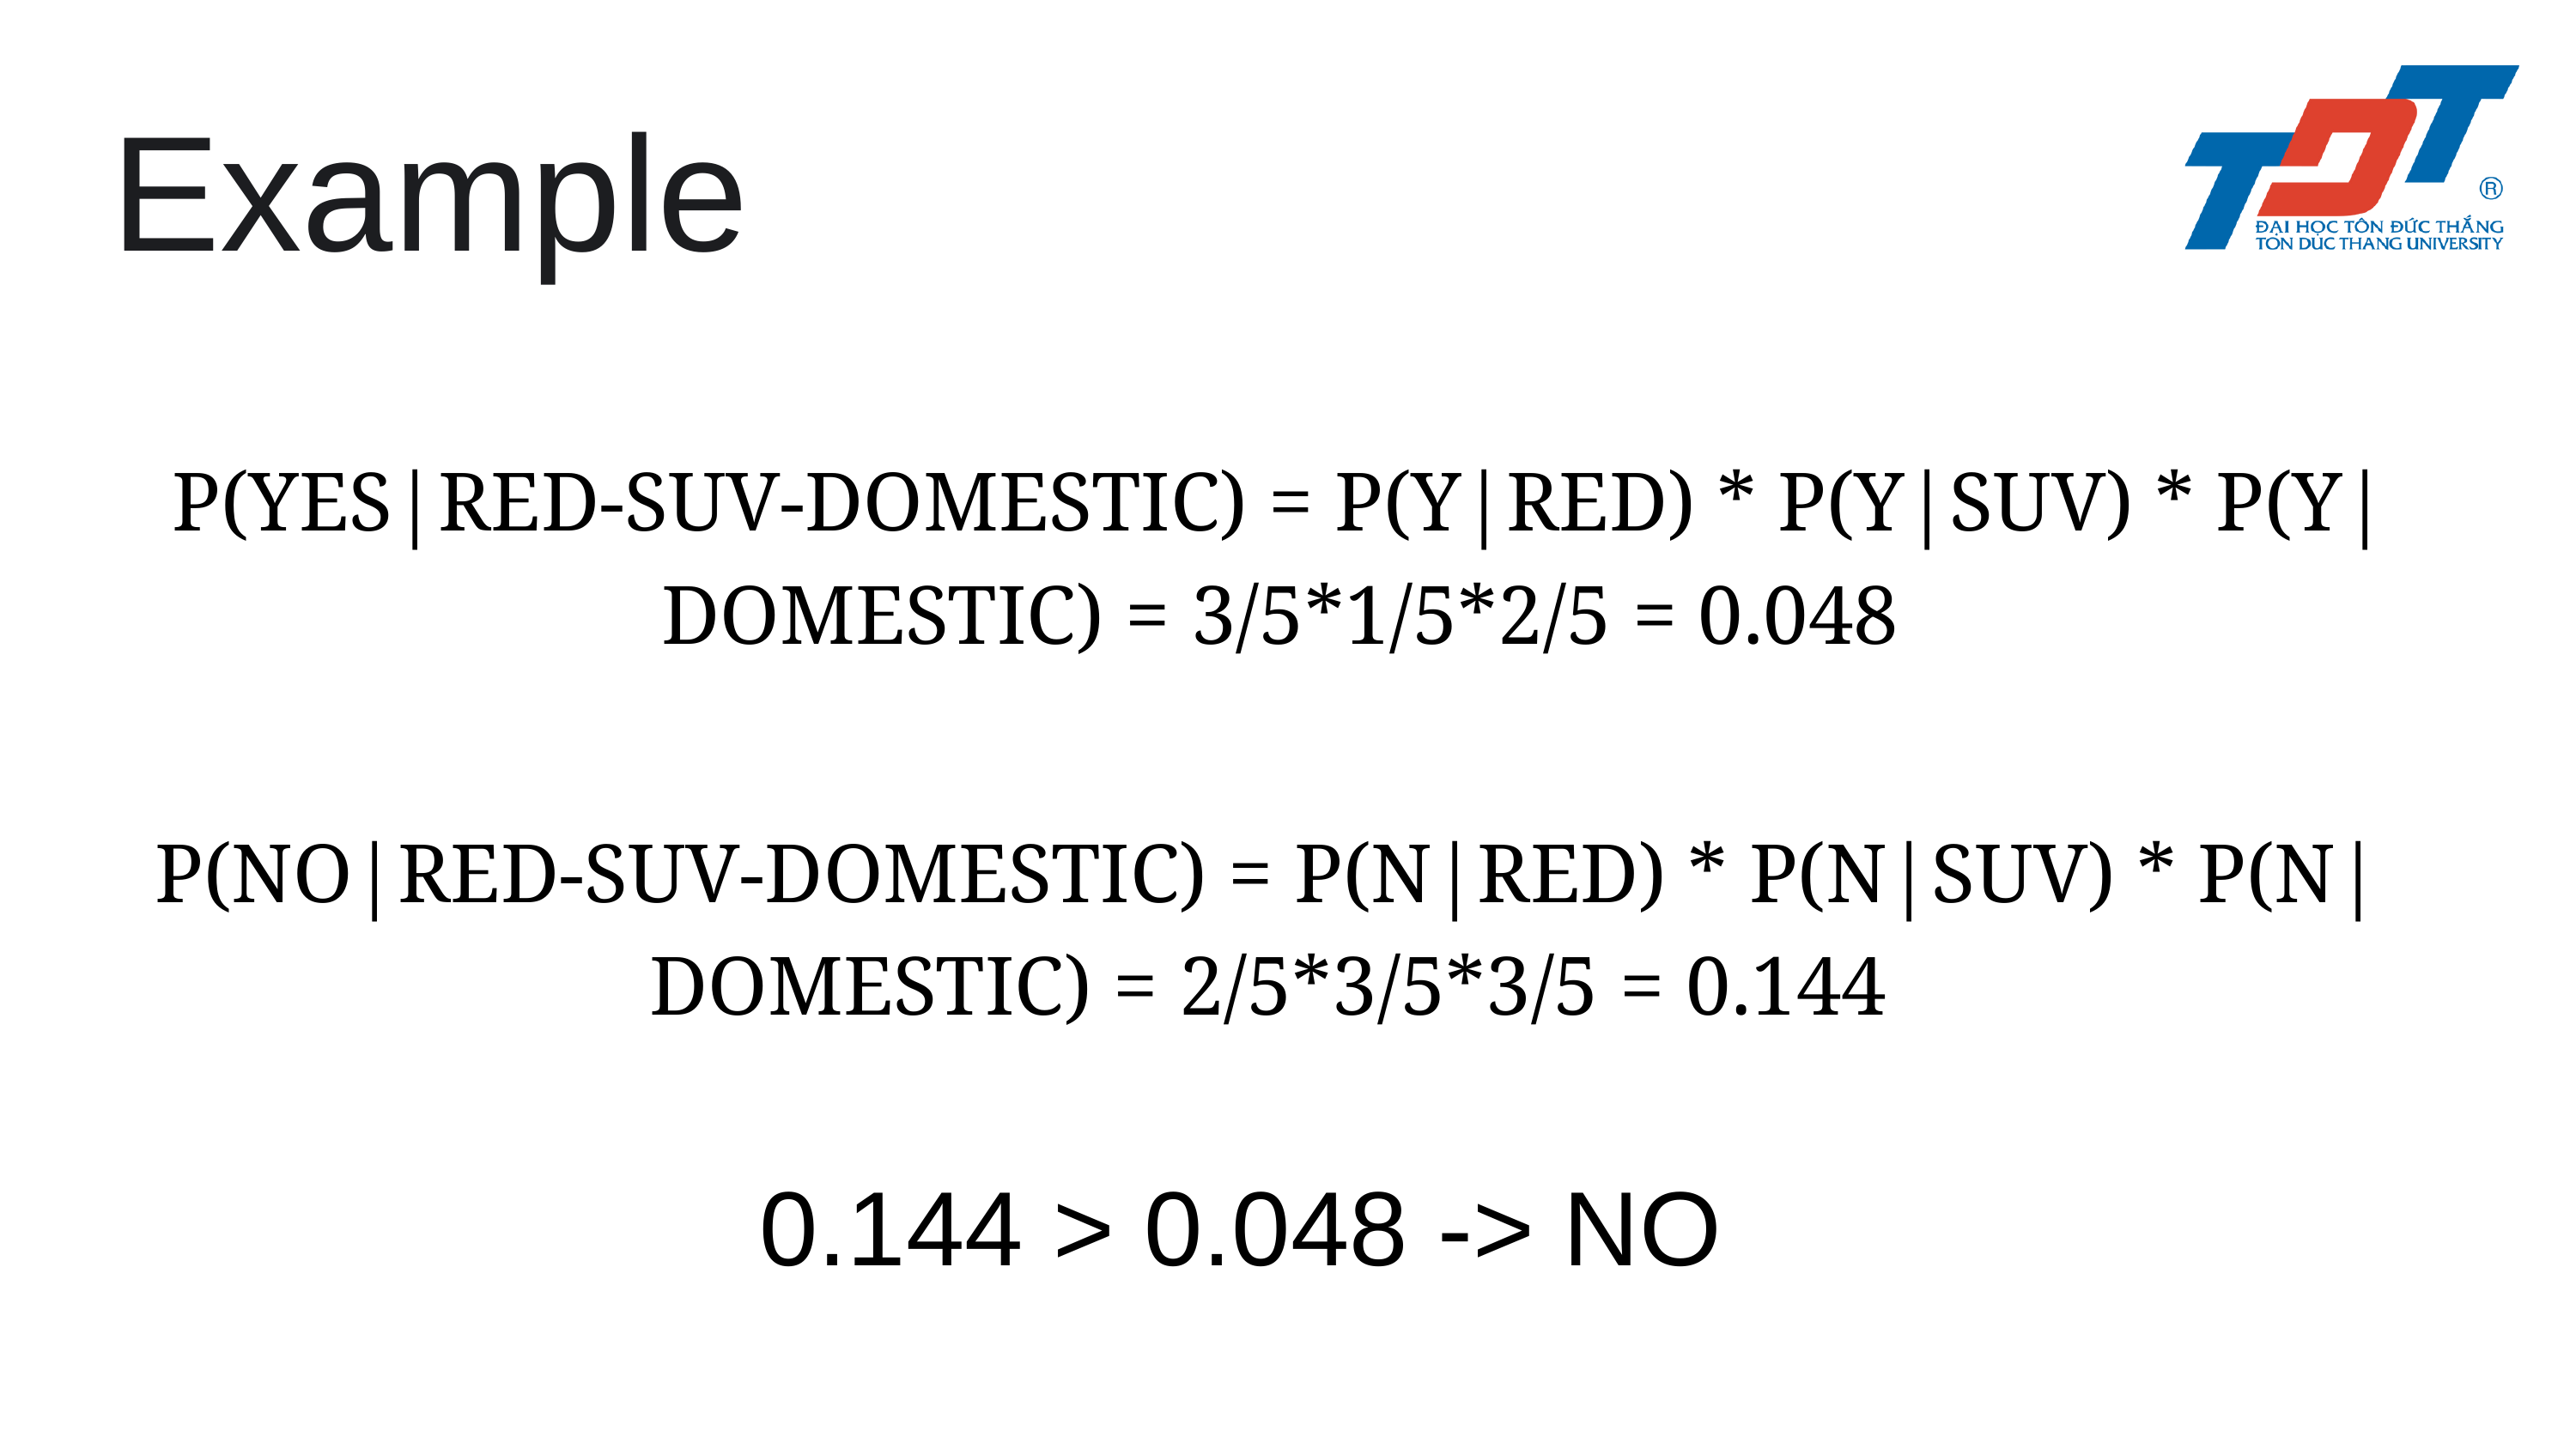

Example
P(YES|RED-SUV-DOMESTIC) = P(Y|RED) * P(Y|SUV) * P(Y|DOMESTIC) = 3/5*1/5*2/5 = 0.048
P(NO|RED-SUV-DOMESTIC) = P(N|RED) * P(N|SUV) * P(N|DOMESTIC) = 2/5*3/5*3/5 = 0.144
0.144 > 0.048 -> NO